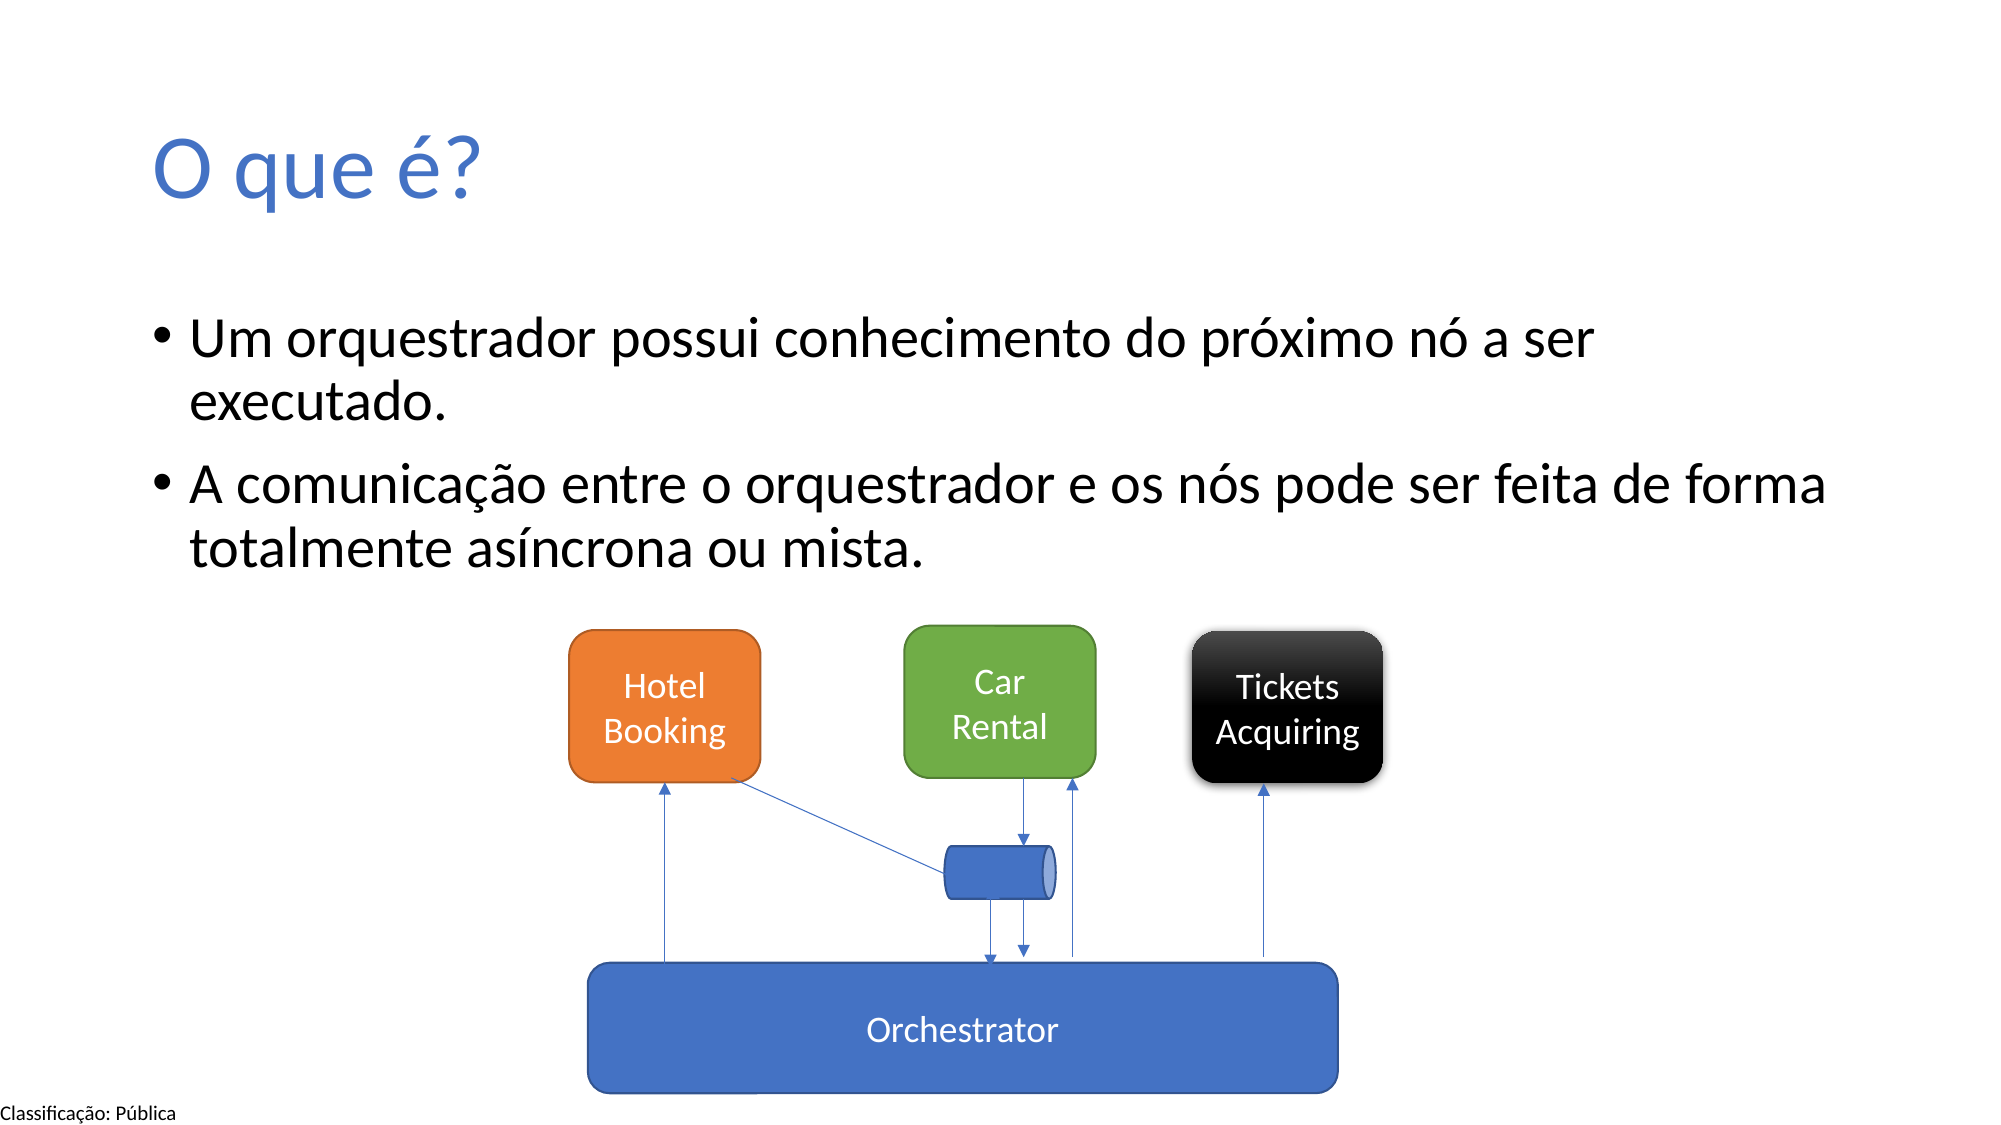

# O que é?
Um orquestrador possui conhecimento do próximo nó a ser executado.
A comunicação entre o orquestrador e os nós pode ser feita de forma totalmente asíncrona ou mista.
Car
Rental
Hotel
Booking
Tickets
Acquiring

Orchestrator